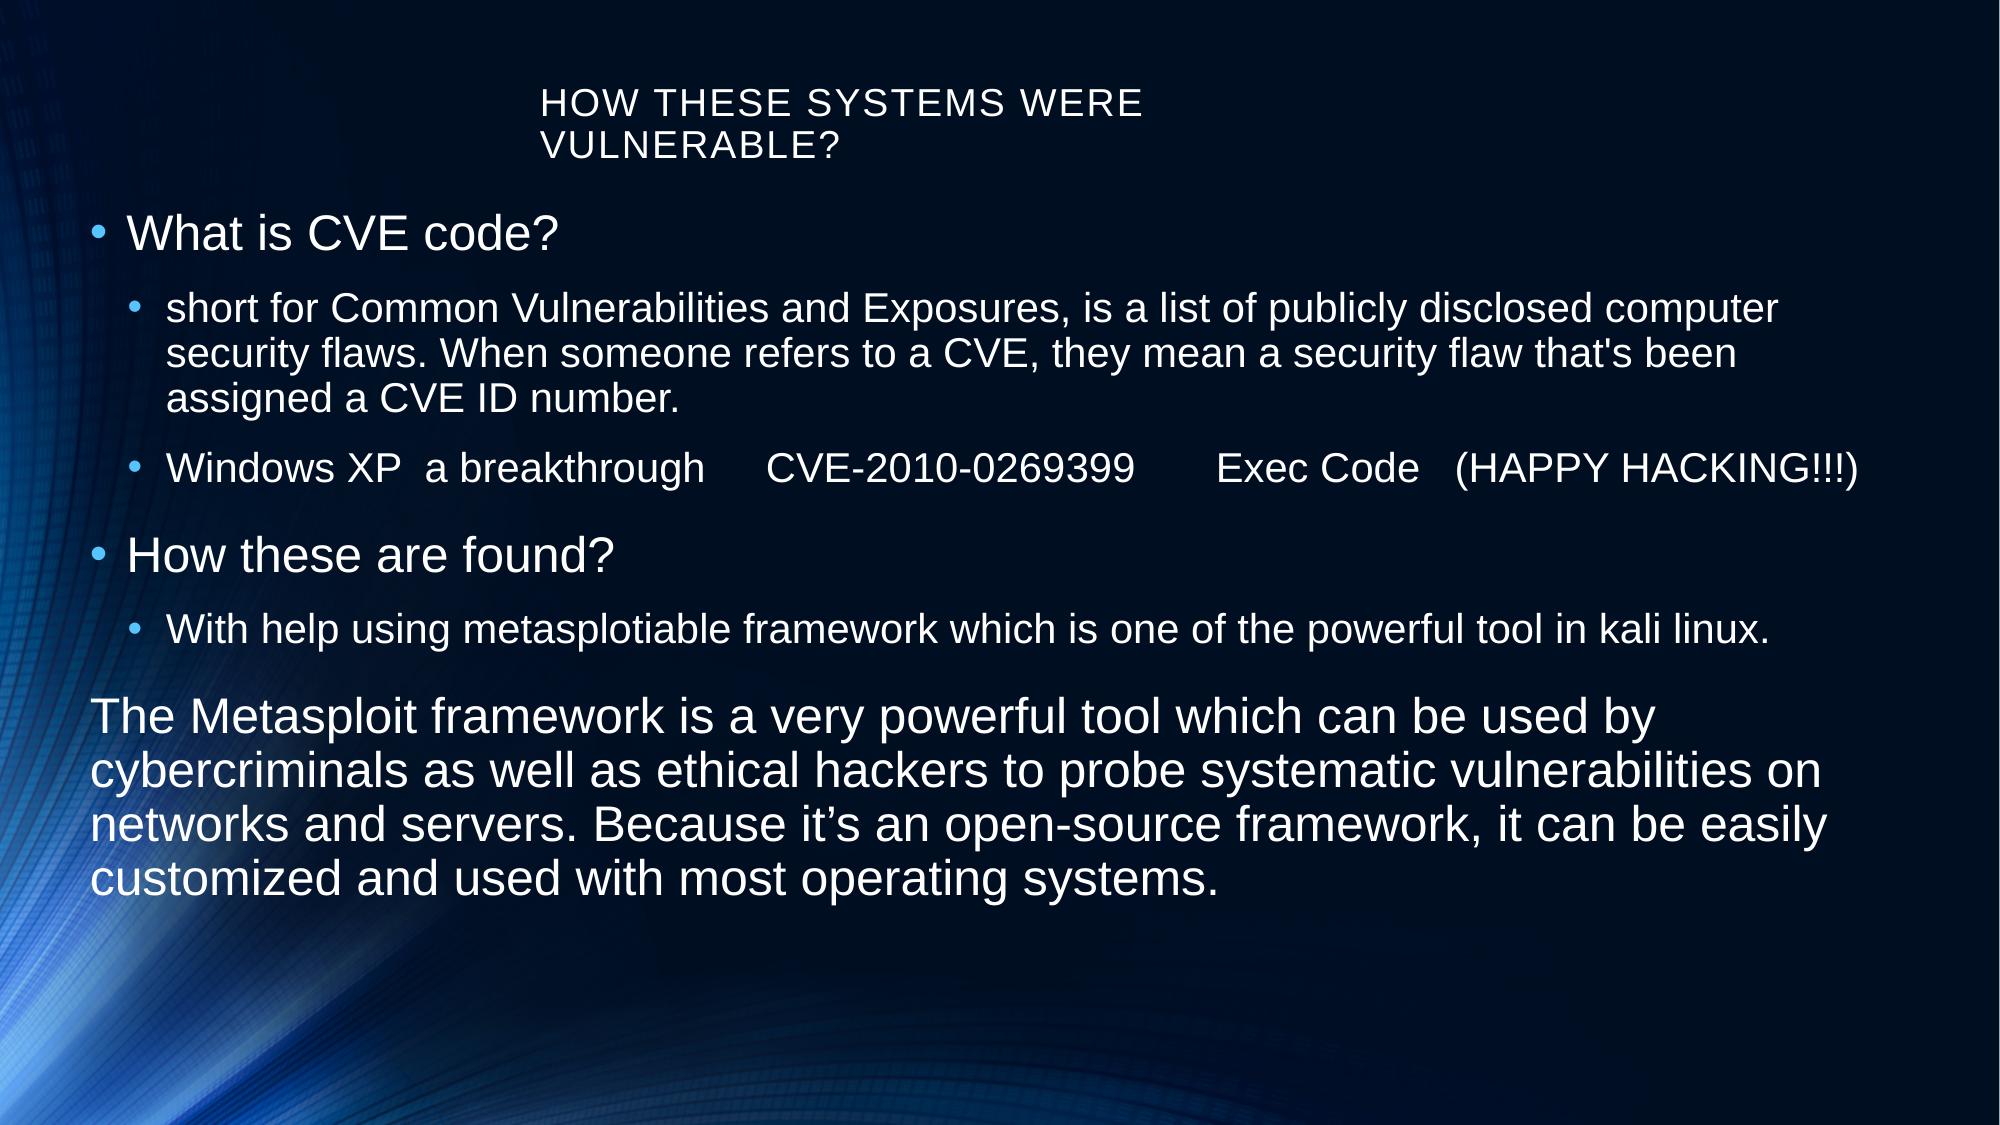

# HOW THESE SYSTEMS WERE VULNERABLE?
What is CVE code?
short for Common Vulnerabilities and Exposures, is a list of publicly disclosed computer security flaws. When someone refers to a CVE, they mean a security flaw that's been assigned a CVE ID number.
Windows XP  a breakthrough	CVE-2010-0269	399	Exec Code   (HAPPY HACKING!!!)
How these are found?
With help using metasplotiable framework which is one of the powerful tool in kali linux.
The Metasploit framework is a very powerful tool which can be used by cybercriminals as well as ethical hackers to probe systematic vulnerabilities on networks and servers. Because it’s an open-source framework, it can be easily customized and used with most operating systems.